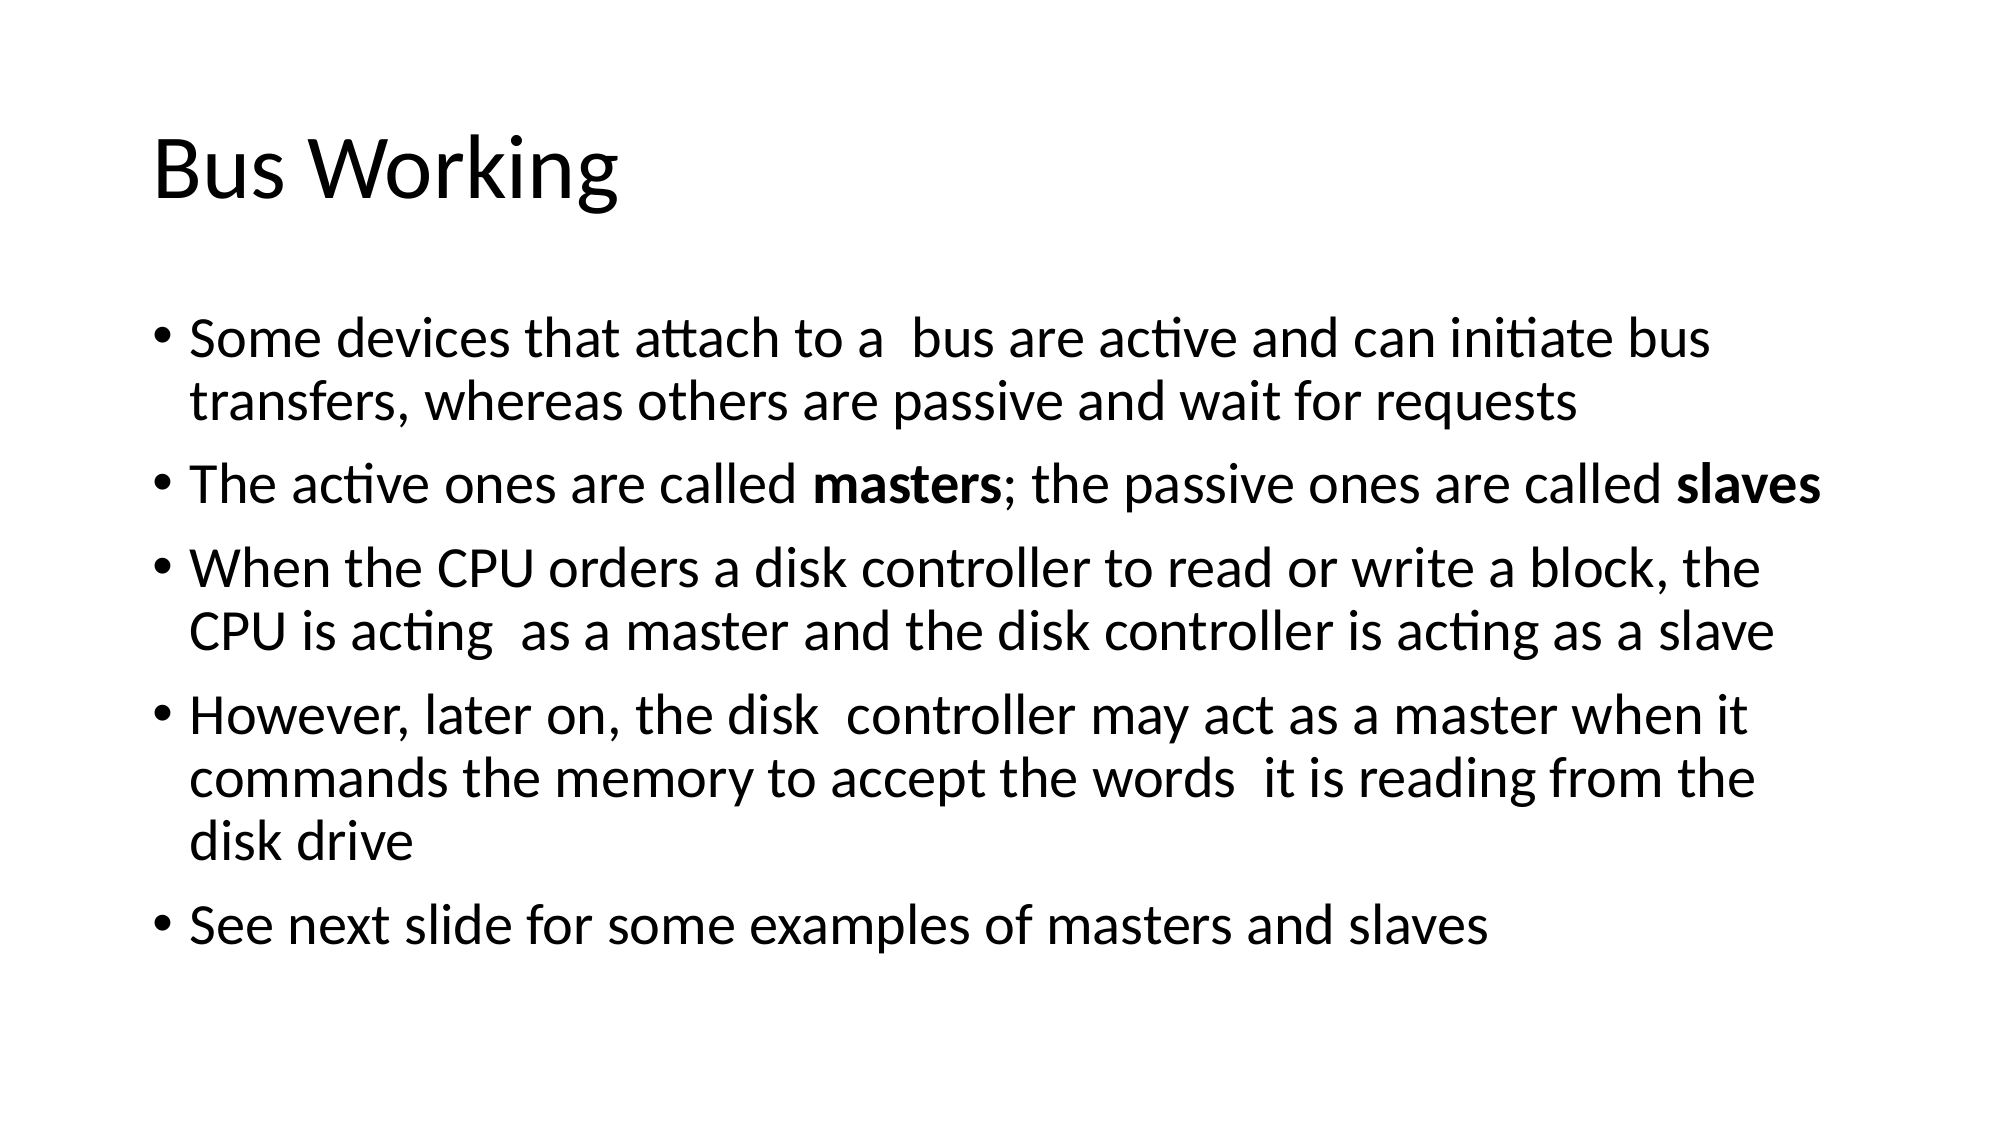

# Bus Working
Some devices that attach to a  bus are active and can initiate bus transfers, whereas others are passive and wait for requests
The active ones are called masters; the passive ones are called slaves
When the CPU orders a disk controller to read or write a block, the CPU is acting  as a master and the disk controller is acting as a slave
However, later on, the disk  controller may act as a master when it commands the memory to accept the words  it is reading from the disk drive
See next slide for some examples of masters and slaves